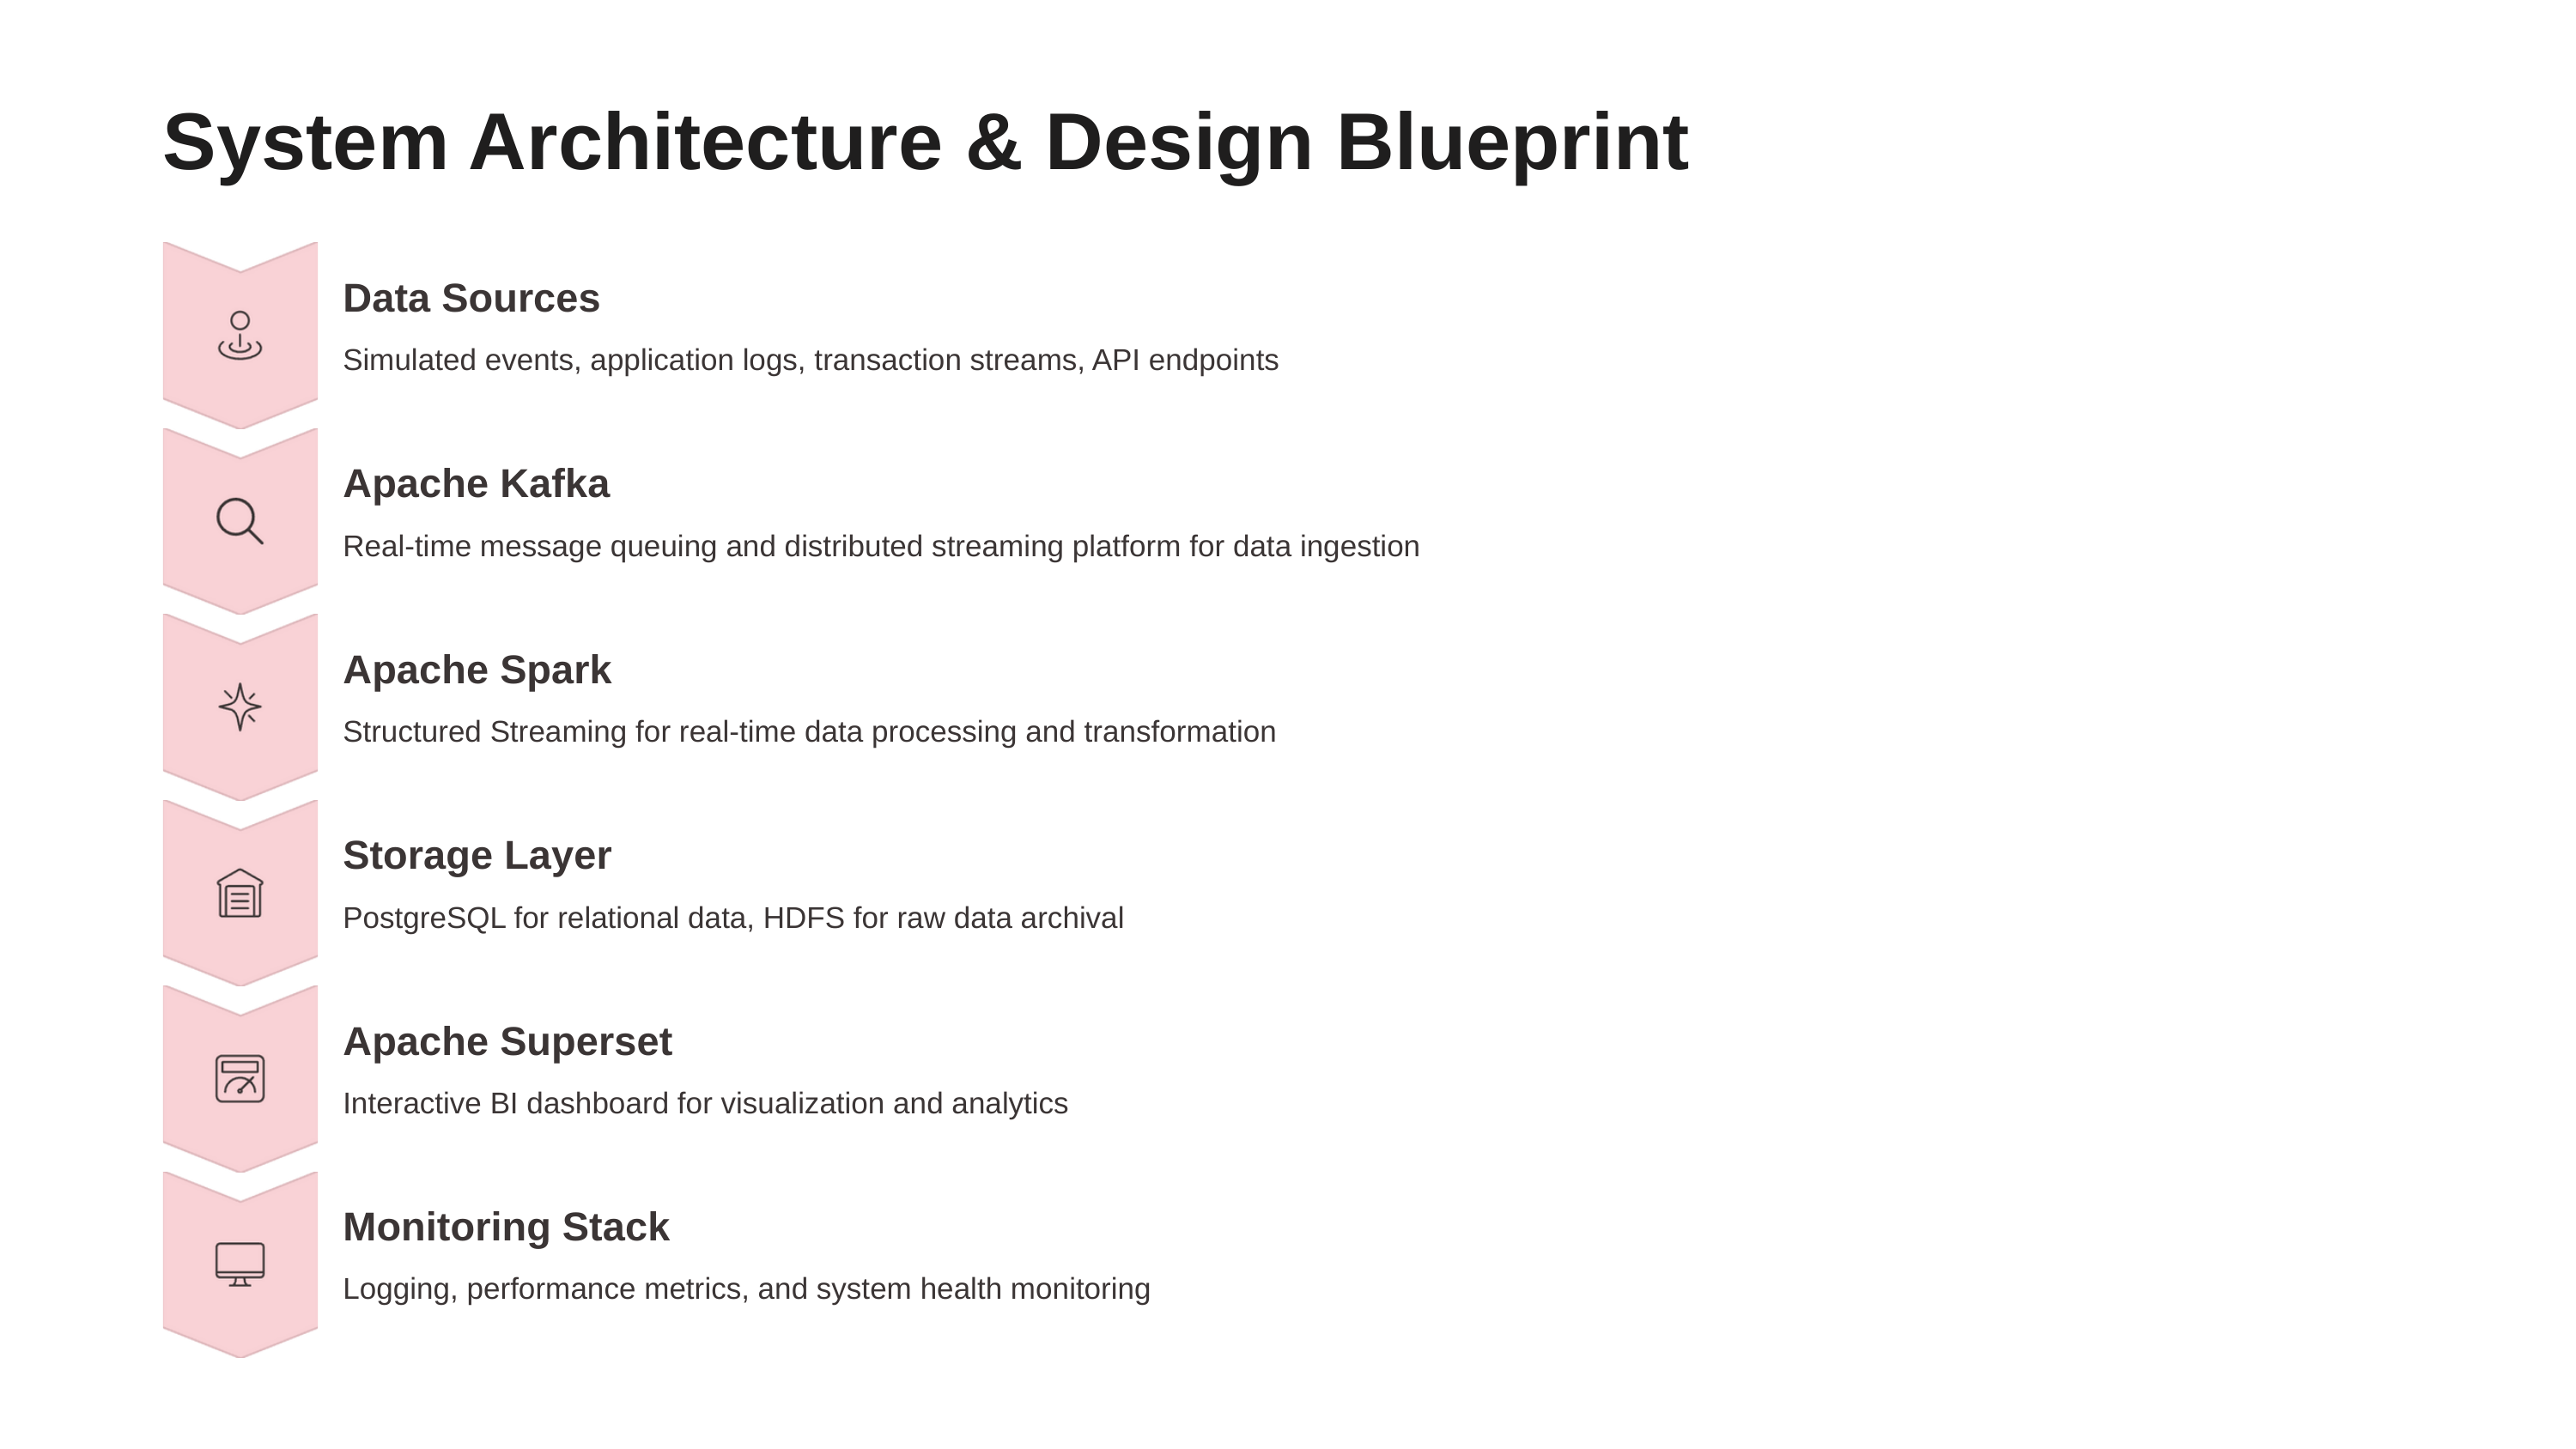

System Architecture & Design Blueprint

Data Sources
Simulated events, application logs, transaction streams, API endpoints

Apache Kafka
Real-time message queuing and distributed streaming platform for data ingestion

Apache Spark
Structured Streaming for real-time data processing and transformation

Storage Layer
PostgreSQL for relational data, HDFS for raw data archival

Apache Superset
Interactive BI dashboard for visualization and analytics

Monitoring Stack
Logging, performance metrics, and system health monitoring